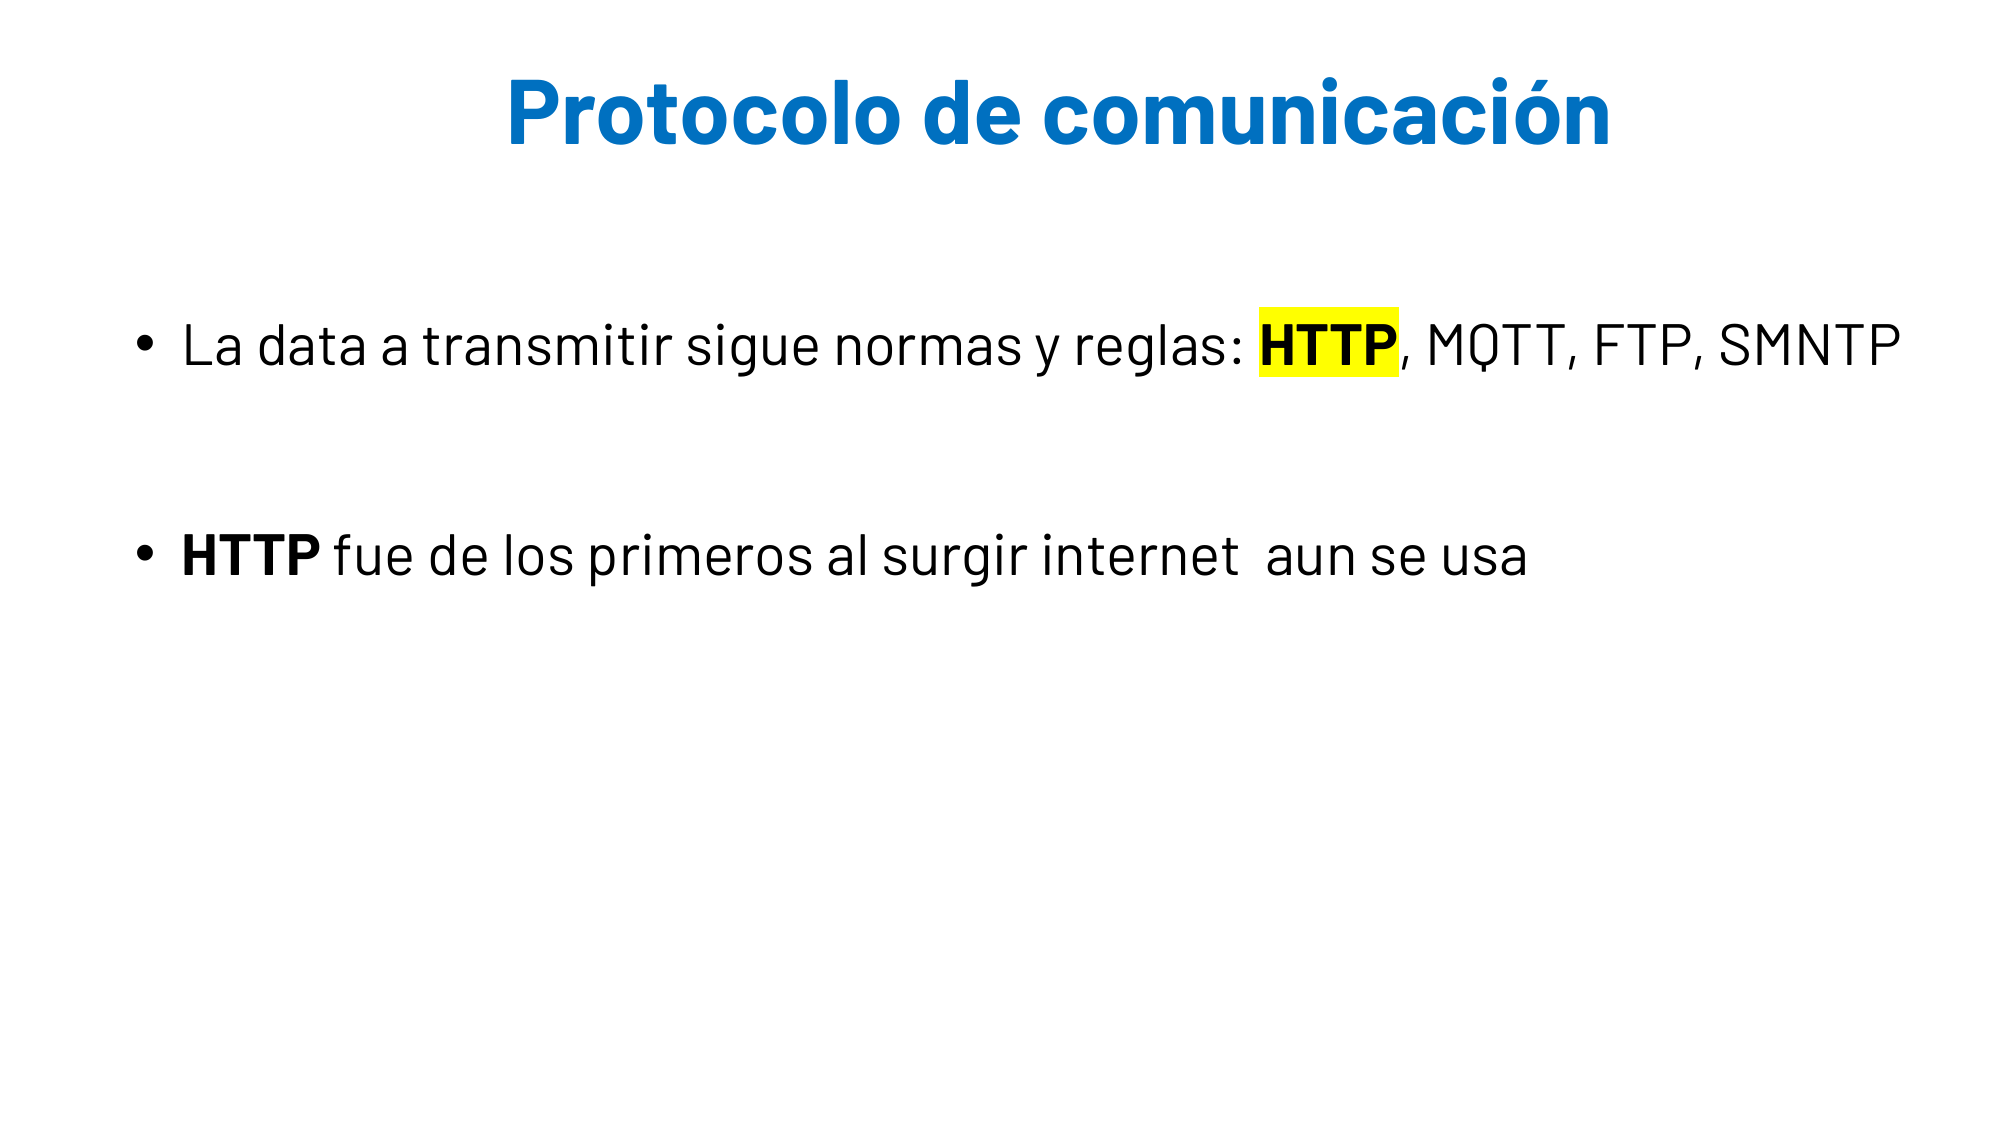

Protocolo de comunicación
La data a transmitir sigue normas y reglas: HTTP, MQTT, FTP, SMNTP

HTTP fue de los primeros al surgir internet  aun se usa